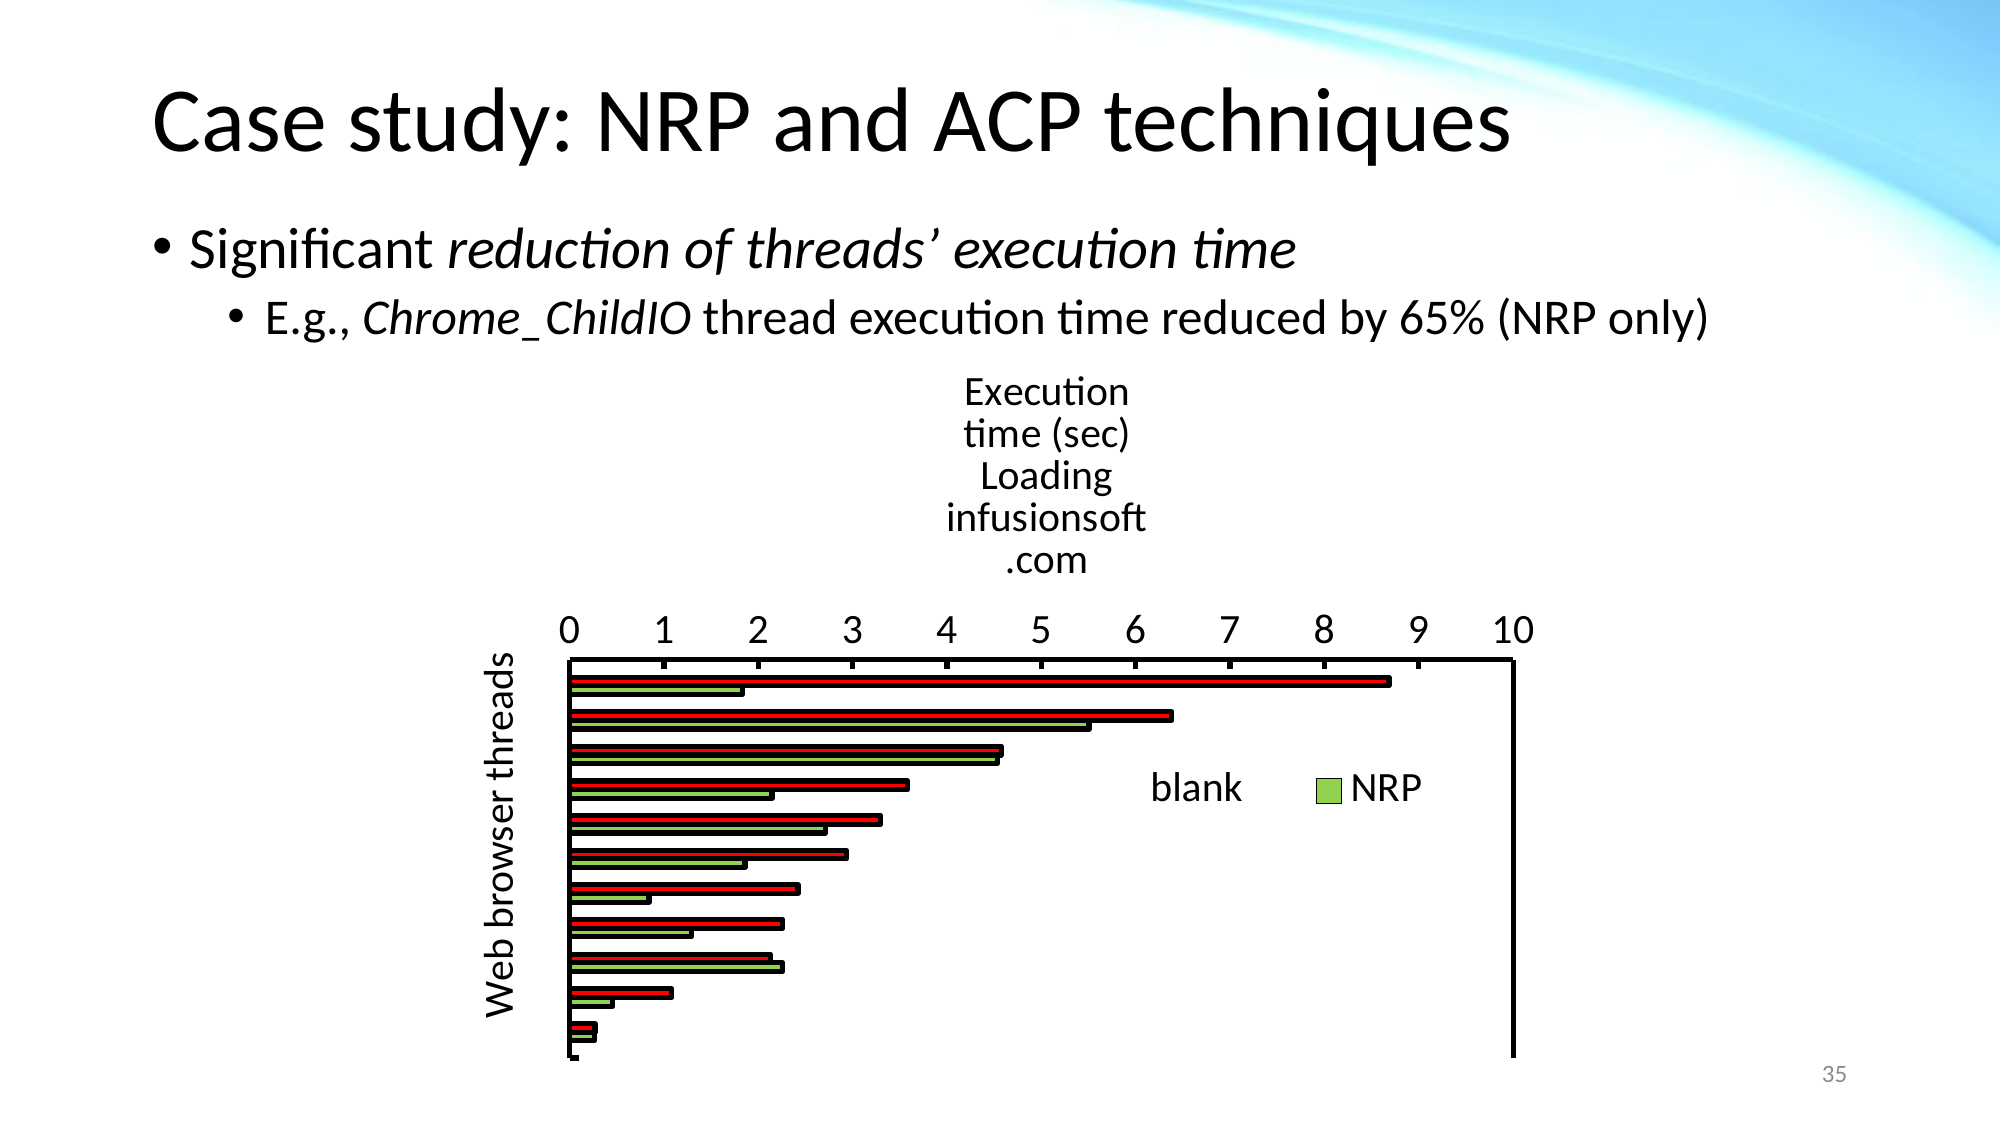

# Case study: NRP and ACP techniques
Significant reduction of threads’ execution time
E.g., Chrome_ChildIO thread execution time reduced by 65% (NRP only)

### Chart

| Category |  |  |  |
|---|---|---|---|
|  | None | None | None |
| CompositorRasterWorker | 8.68396599999 | 1.83124500001 | 0.0 |
|  | None | None | None |
| CrRendererMain | 6.38375499999 | 5.50500899999 | 0.0 |
|  | None | None | None |
| Chrome_IOThread | 4.575011 | 4.53093300001 | 0.0 |
|  | None | None | None |
| Compositor | 3.582794 | 2.14389699999 | 0.0 |
|  | None | None | None |
| CrBrowserMain | 3.29853599998 | 2.71315299999 | 0.0 |
|  | None | None | None |
| AsyncTransferThread | 2.935186 | 1.857854 | 0.0 |
|  | None | None | None |
| Chrome_ChildIOThread | 2.42012099996 | 0.840938999993 | 0.0 |
|  | None | None | None |
| Chrome_InProcGpuThread | 2.257943 | 1.28905199998 | 0.0 |
|  | None | None | None |
| SimpleCacheWorker | 2.126579999994 | 2.260111999997 | 0.0 |
|  | None | None | None |
| Chrome_ChildIOThread/GPU | 1.083126 | 0.458341999983 | 0.0 |
|  | None | None | None |
| Other | 0.2690860000046982 | 0.26530899999411517 | 0.0 |
35